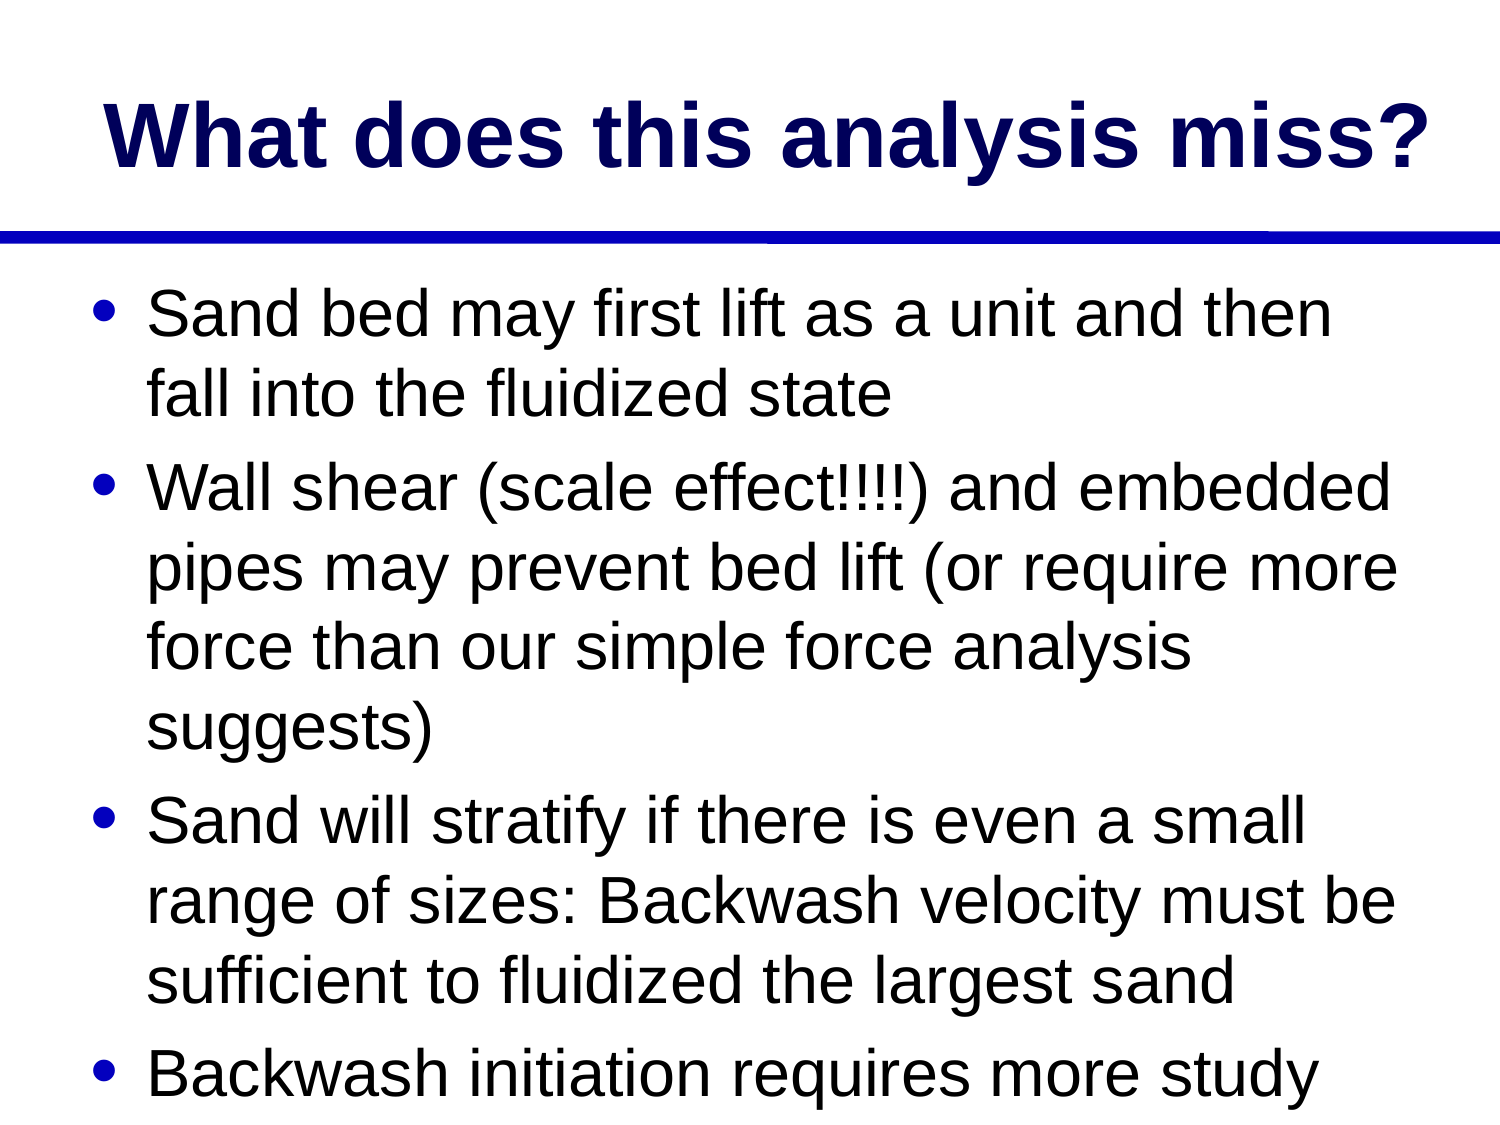

# What does this analysis miss?
Sand bed may first lift as a unit and then fall into the fluidized state
Wall shear (scale effect!!!!) and embedded pipes may prevent bed lift (or require more force than our simple force analysis suggests)
Sand will stratify if there is even a small range of sizes: Backwash velocity must be sufficient to fluidized the largest sand
Backwash initiation requires more study